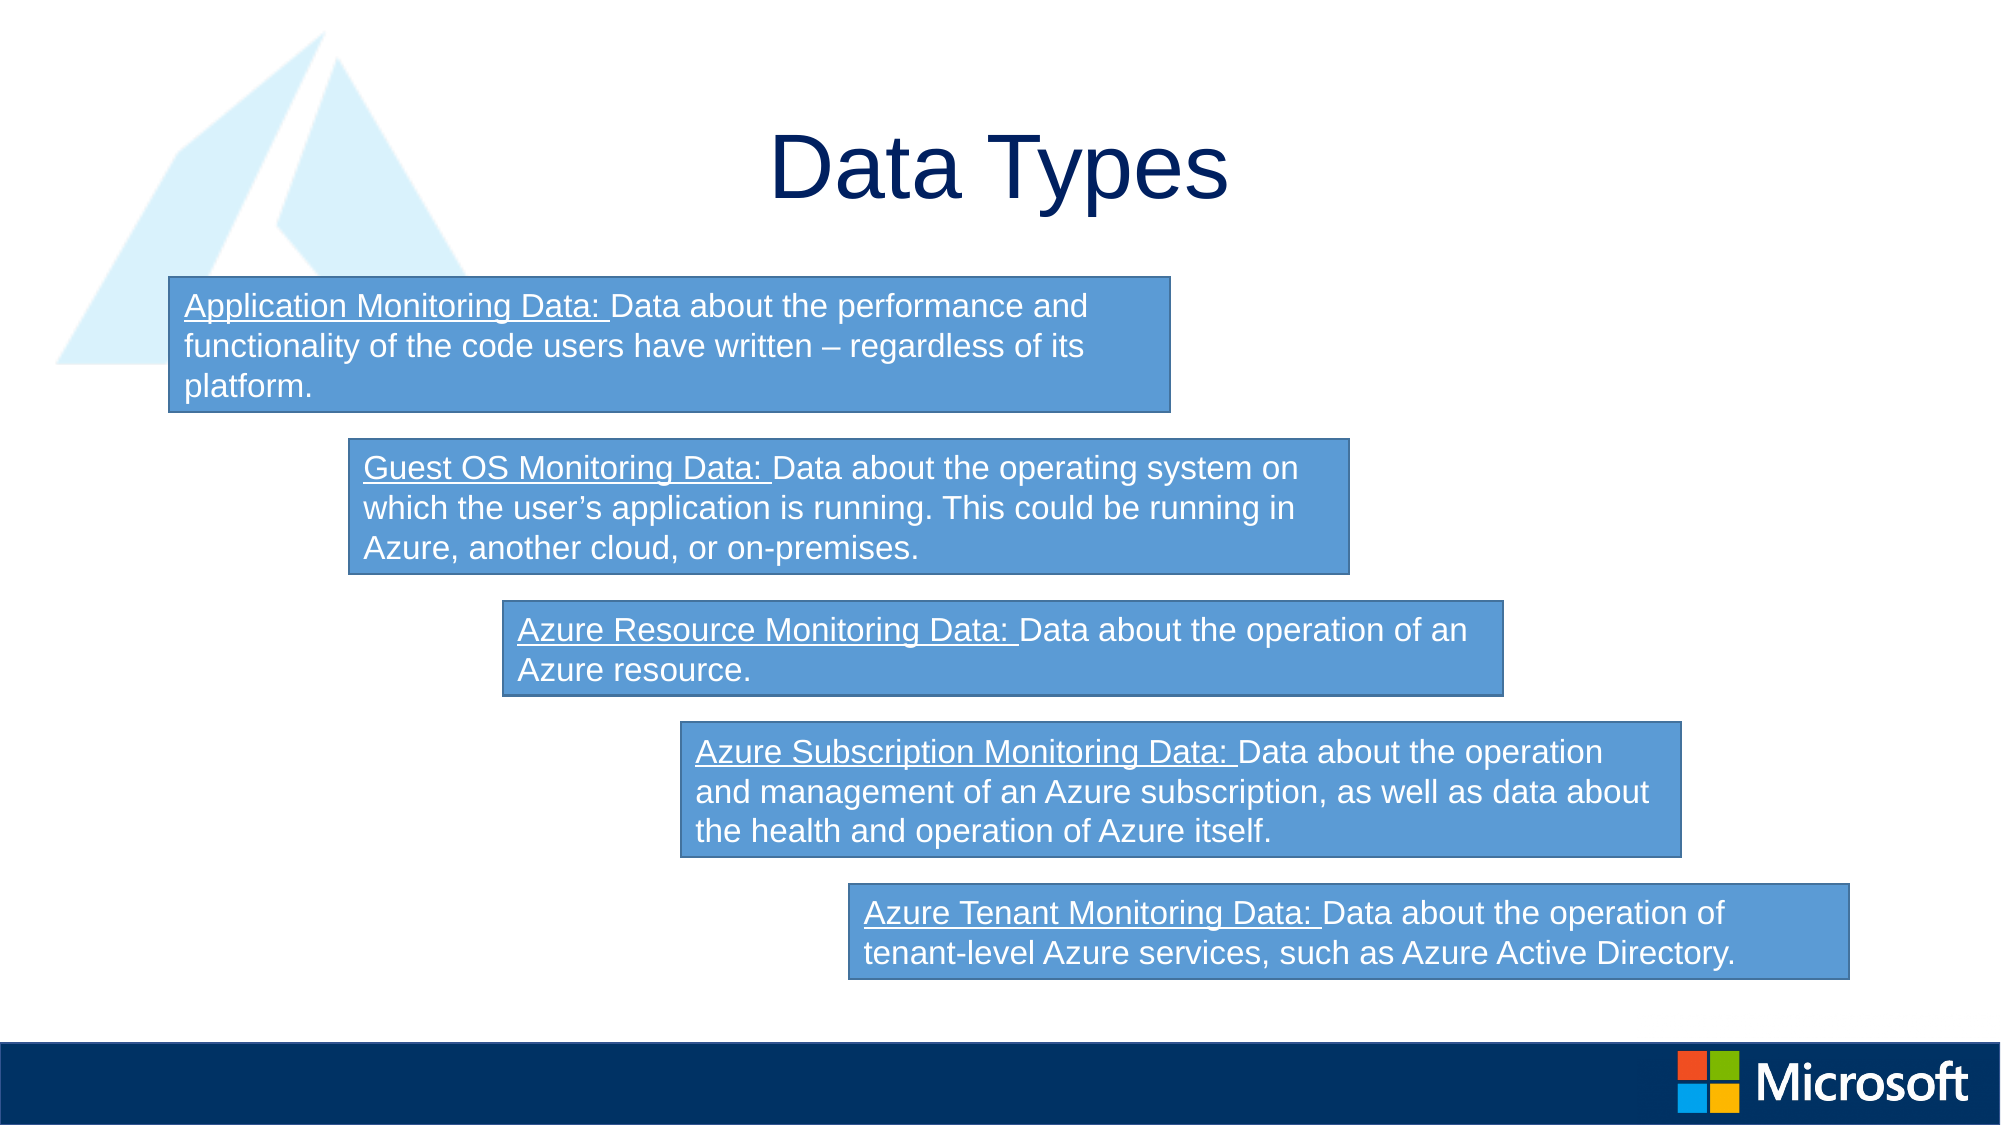

# Data Types
Application Monitoring Data: Data about the performance and functionality of the code users have written – regardless of its platform.
Guest OS Monitoring Data: Data about the operating system on which the user’s application is running. This could be running in Azure, another cloud, or on-premises.
Azure Resource Monitoring Data: Data about the operation of an Azure resource.
Azure Subscription Monitoring Data: Data about the operation and management of an Azure subscription, as well as data about the health and operation of Azure itself.
Azure Tenant Monitoring Data: Data about the operation of tenant-level Azure services, such as Azure Active Directory.